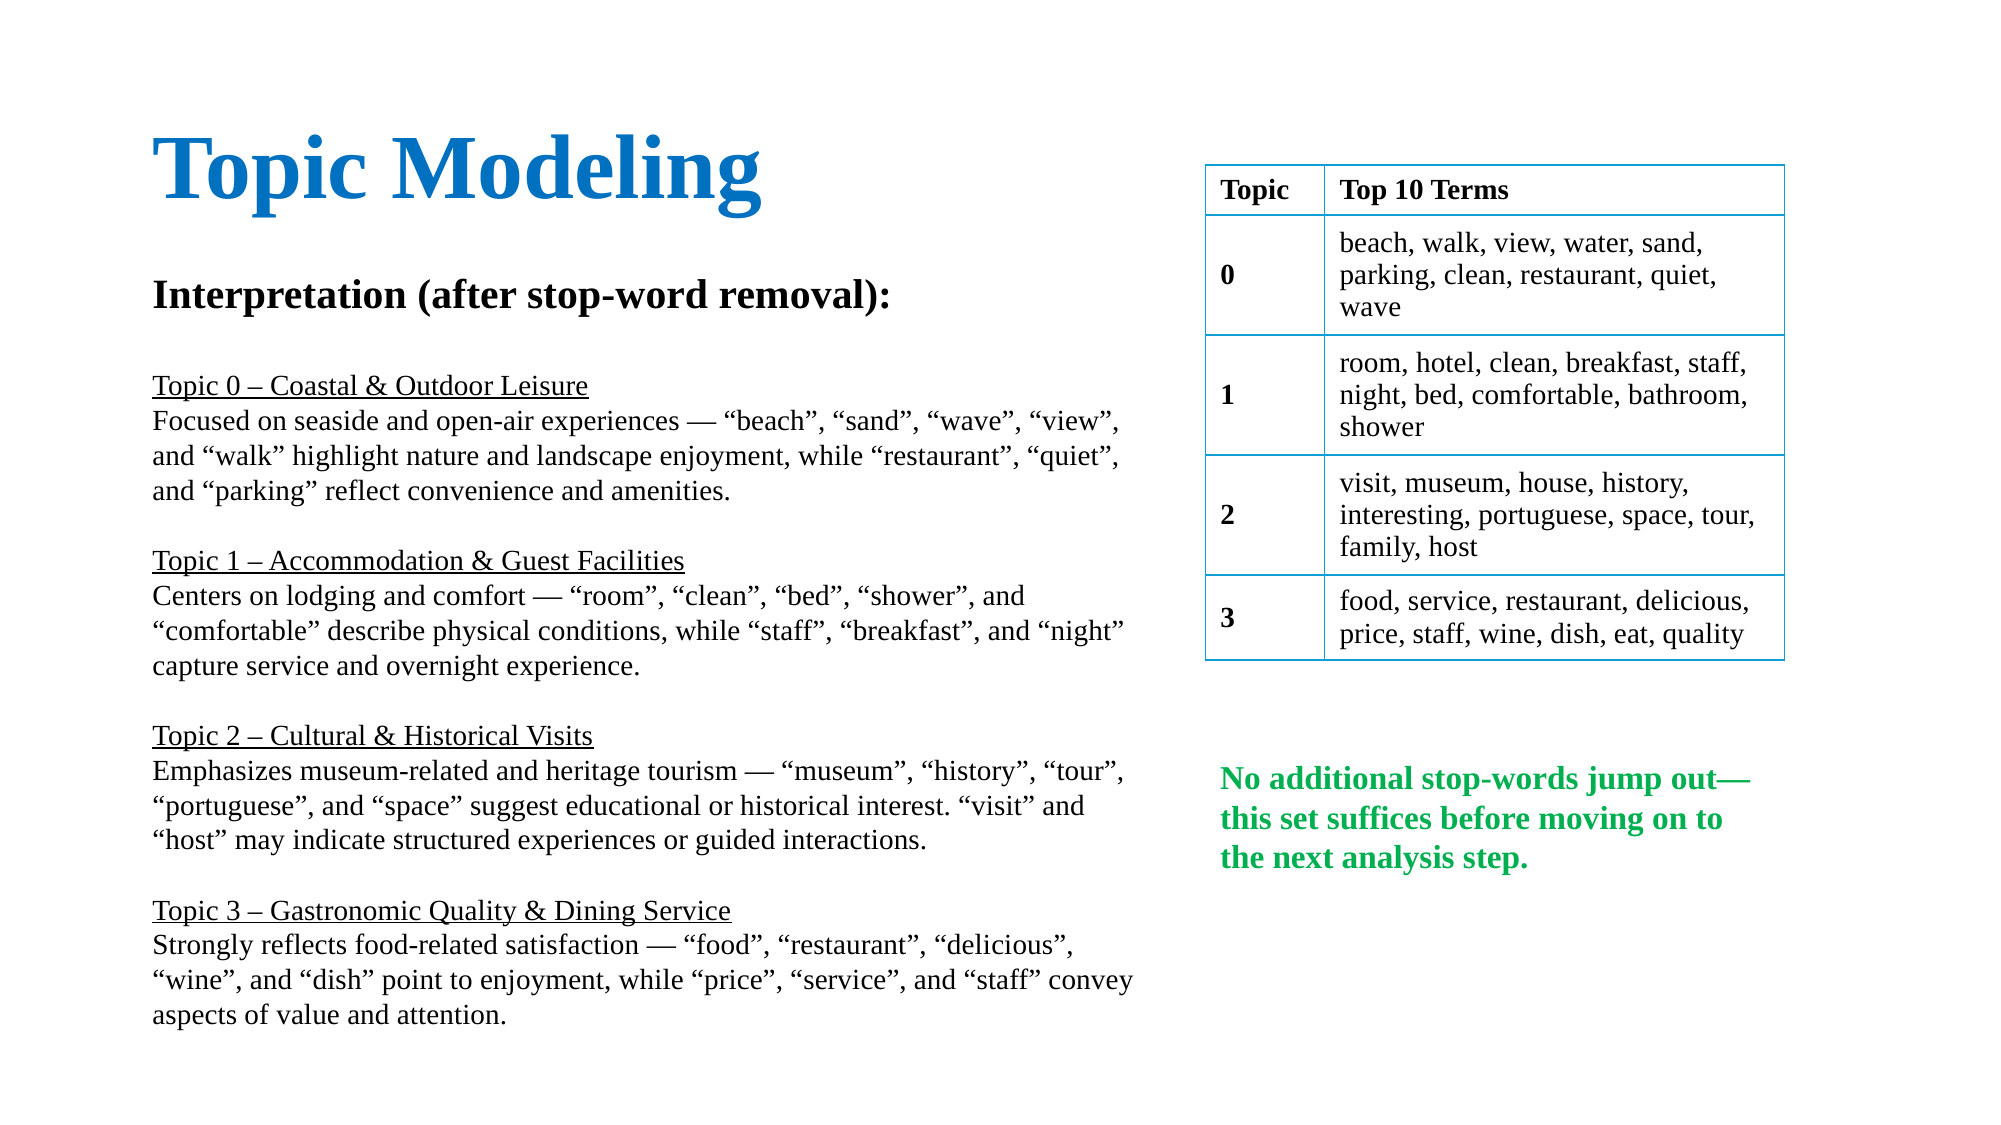

# Topic Modeling
| Topic | Top 10 Terms |
| --- | --- |
| 0 | beach, walk, view, water, sand, parking, clean, restaurant, quiet, wave |
| 1 | room, hotel, clean, breakfast, staff, night, bed, comfortable, bathroom, shower |
| 2 | visit, museum, house, history, interesting, portuguese, space, tour, family, host |
| 3 | food, service, restaurant, delicious, price, staff, wine, dish, eat, quality |
Interpretation (after stop-word removal):

Topic 0 – Coastal & Outdoor Leisure
Focused on seaside and open-air experiences — “beach”, “sand”, “wave”, “view”, and “walk” highlight nature and landscape enjoyment, while “restaurant”, “quiet”, and “parking” reflect convenience and amenities.

Topic 1 – Accommodation & Guest Facilities
Centers on lodging and comfort — “room”, “clean”, “bed”, “shower”, and “comfortable” describe physical conditions, while “staff”, “breakfast”, and “night” capture service and overnight experience.

Topic 2 – Cultural & Historical Visits
Emphasizes museum-related and heritage tourism — “museum”, “history”, “tour”, “portuguese”, and “space” suggest educational or historical interest. “visit” and “host” may indicate structured experiences or guided interactions.

Topic 3 – Gastronomic Quality & Dining Service
Strongly reflects food-related satisfaction — “food”, “restaurant”, “delicious”, “wine”, and “dish” point to enjoyment, while “price”, “service”, and “staff” convey aspects of value and attention.
No additional stop-words jump out—this set suffices before moving on to the next analysis step.